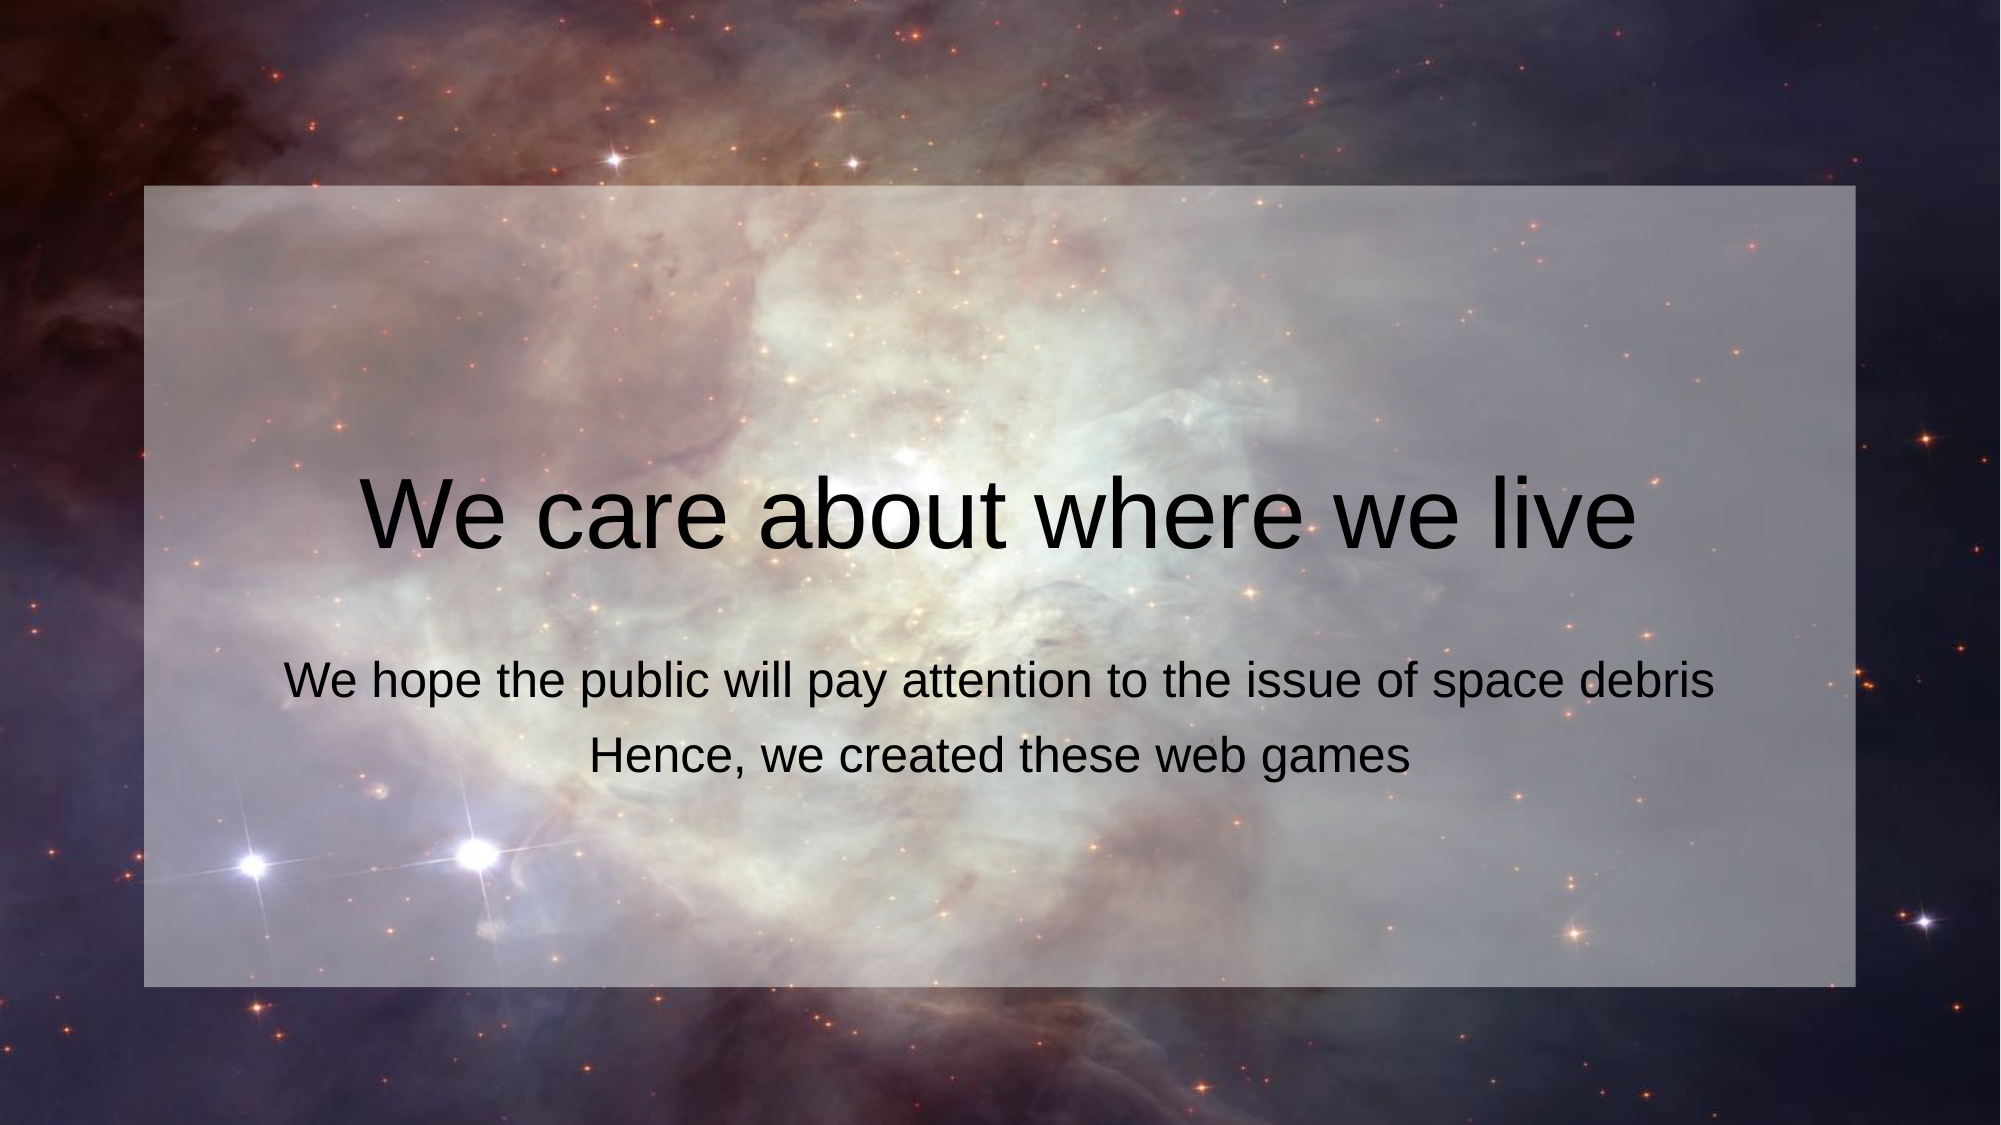

# We care about where we live
We hope the public will pay attention to the issue of space debris
Hence, we created these web games